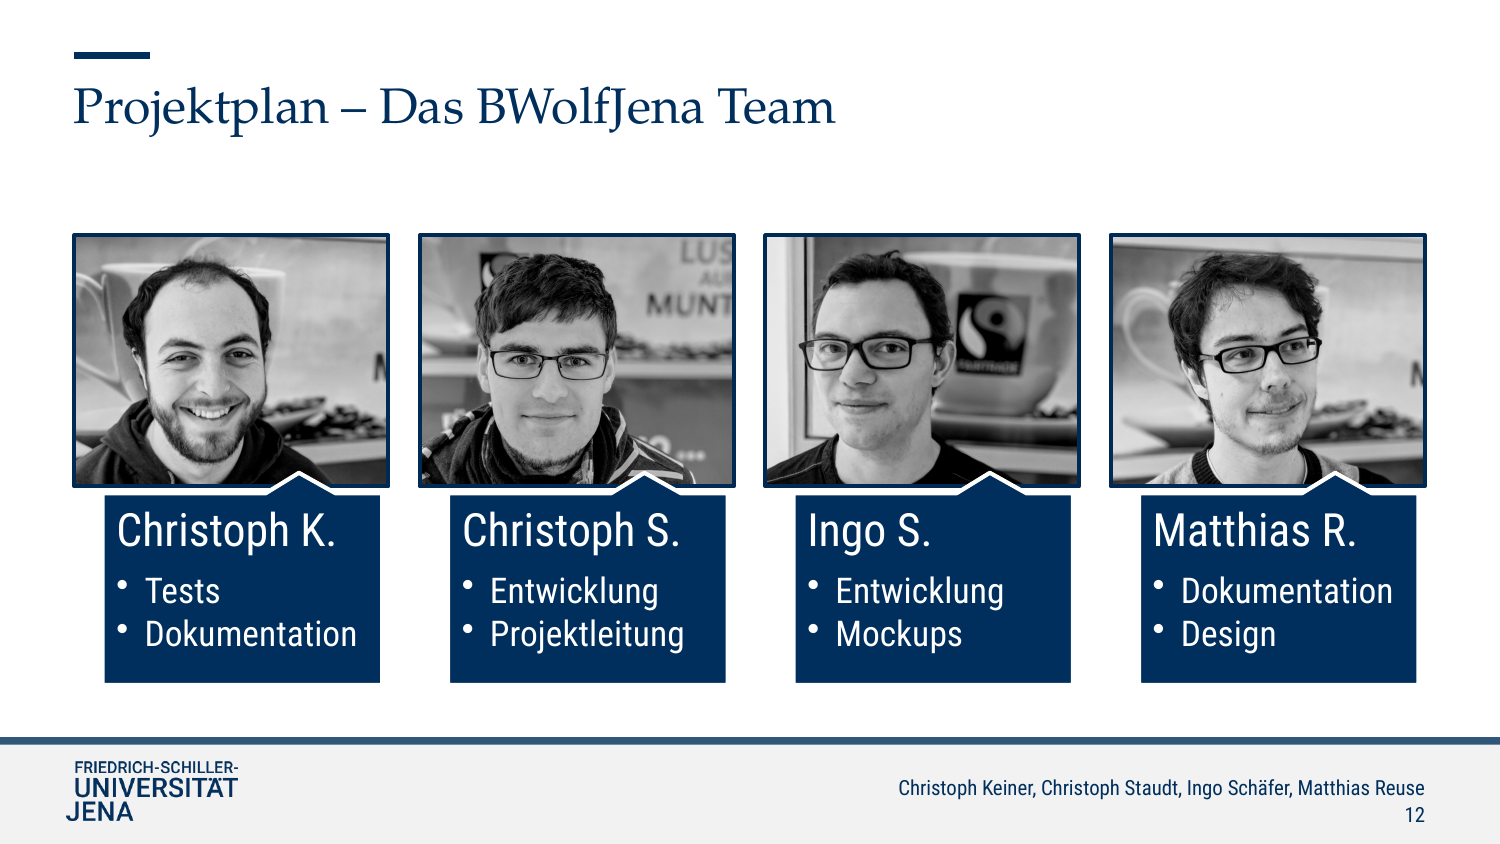

Projektplan – Das BWolfJena Team
Christoph K.
Tests
Dokumentation
Christoph S.
Entwicklung
Projektleitung
Ingo S.
Entwicklung
Mockups
Matthias R.
Dokumentation
Design
Christoph Keiner, Christoph Staudt, Ingo Schäfer, Matthias Reuse